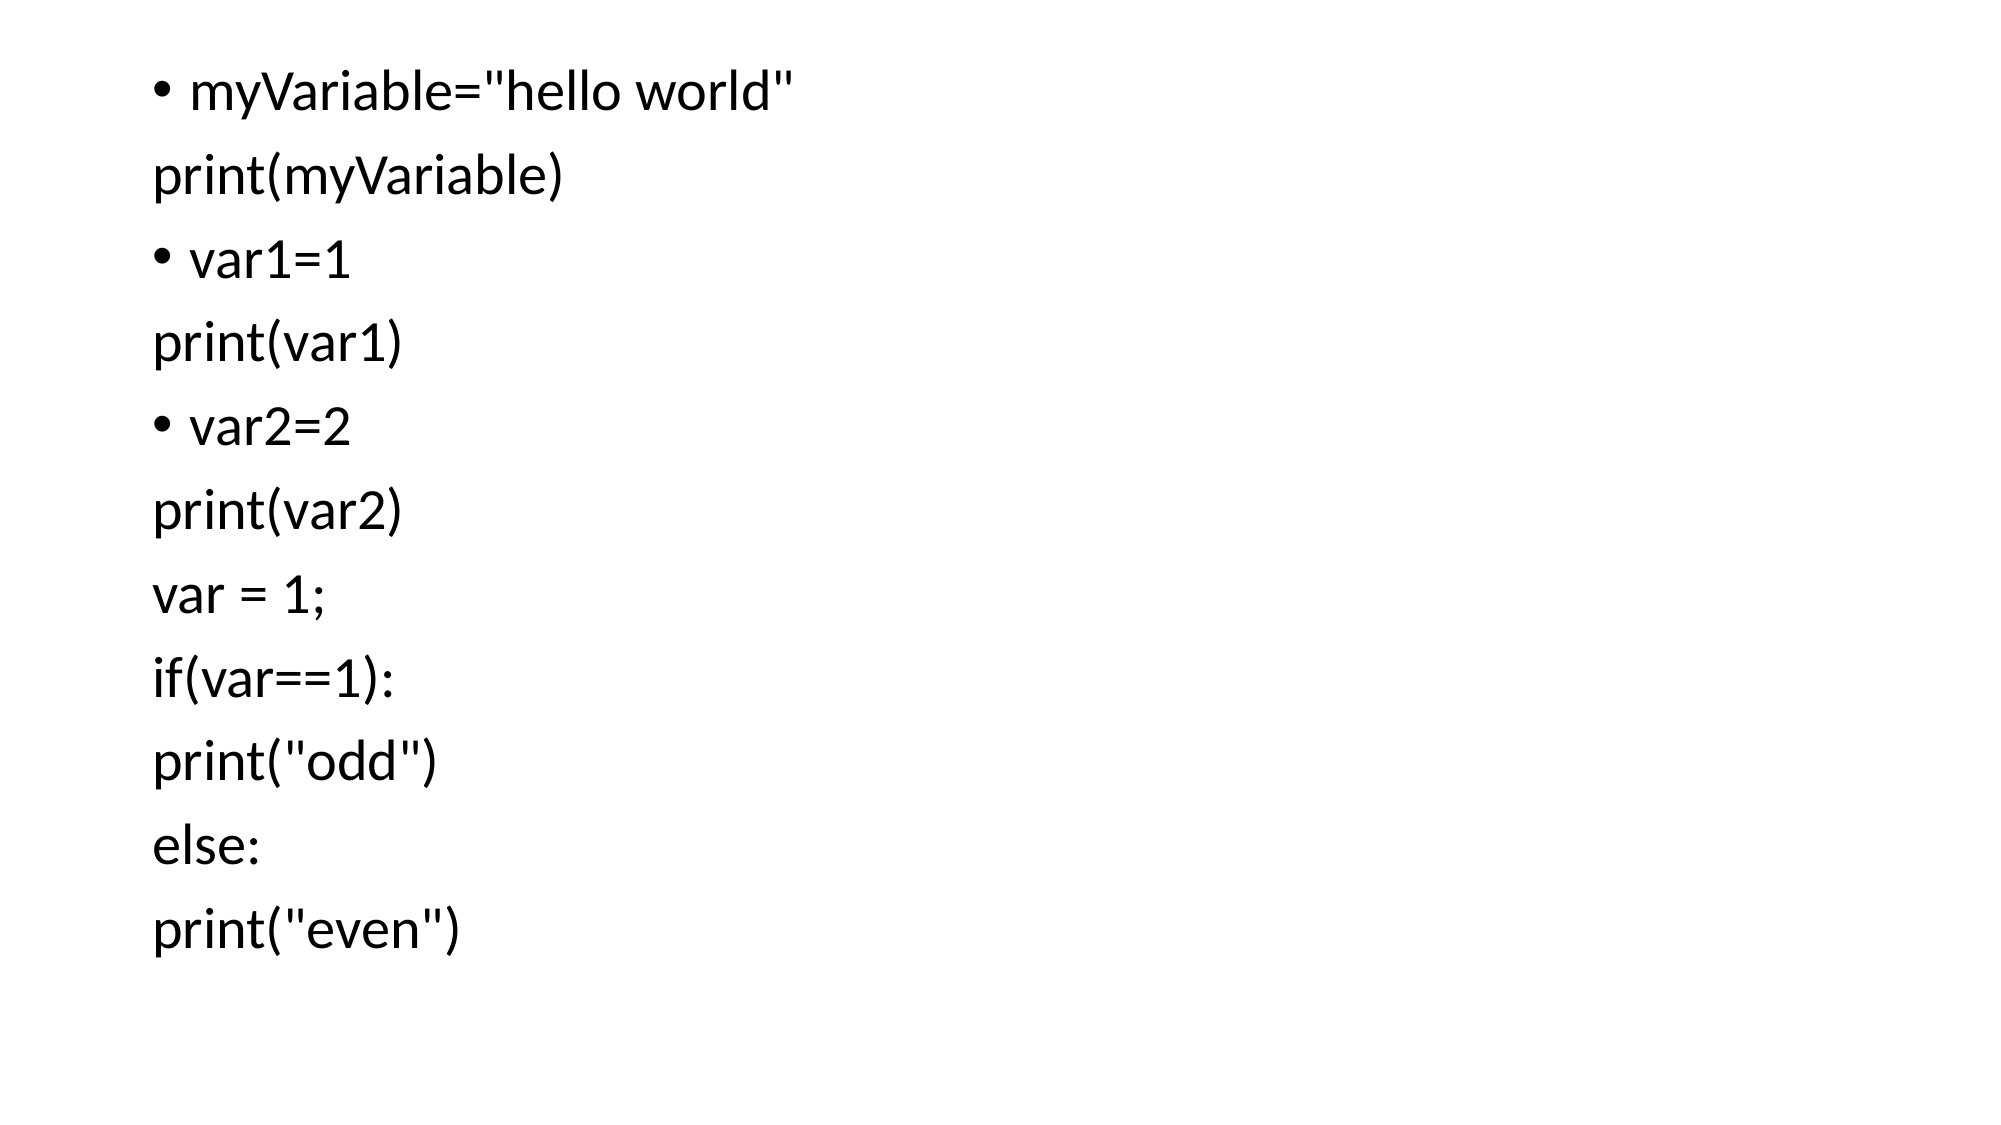

myVariable="hello world"
print(myVariable)
var1=1
print(var1)
var2=2
print(var2)
var = 1;
if(var==1):
print("odd")
else:
print("even")